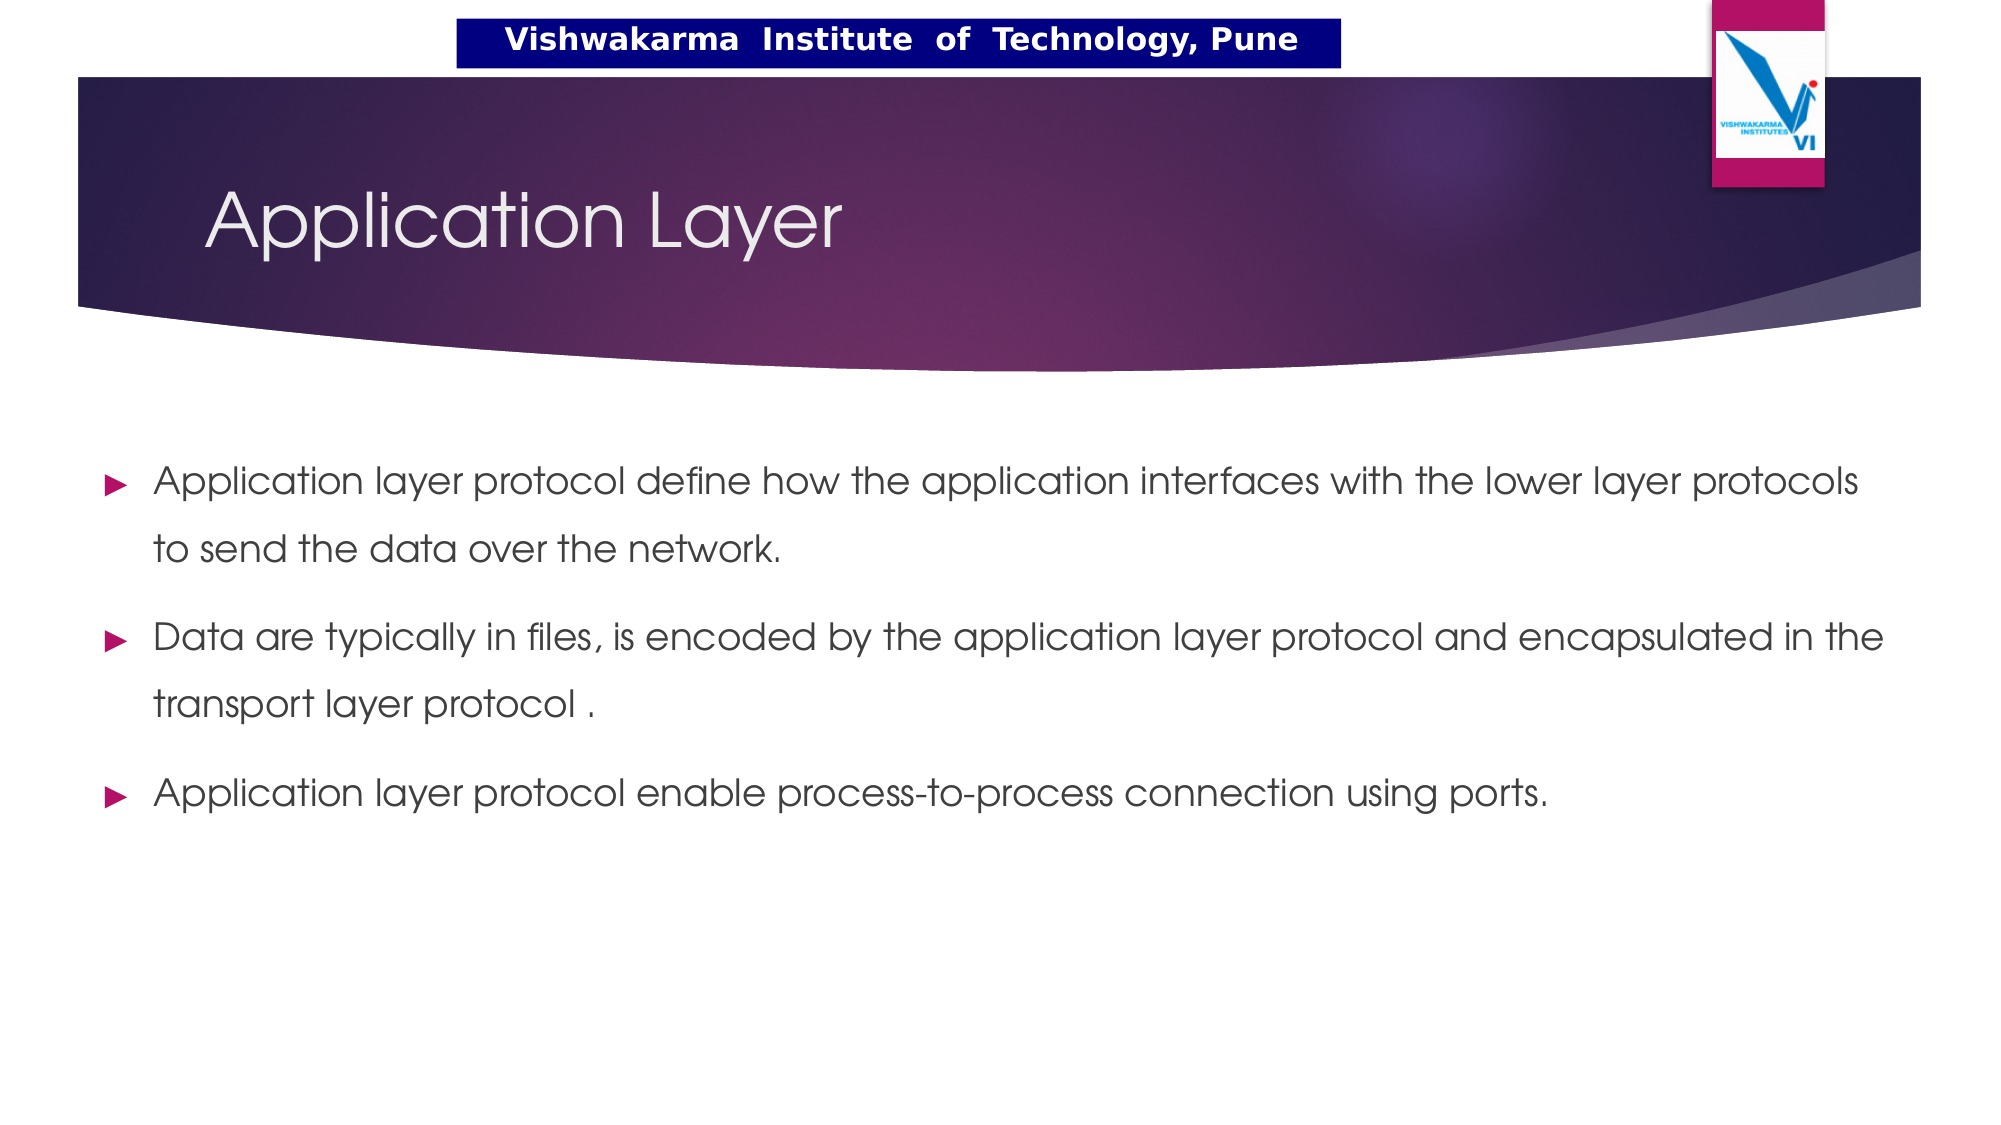

# Application Layer
Application layer protocol define how the application interfaces with the lower layer protocols to send the data over the network.
Data are typically in files, is encoded by the application layer protocol and encapsulated in the transport layer protocol .
Application layer protocol enable process-to-process connection using ports.